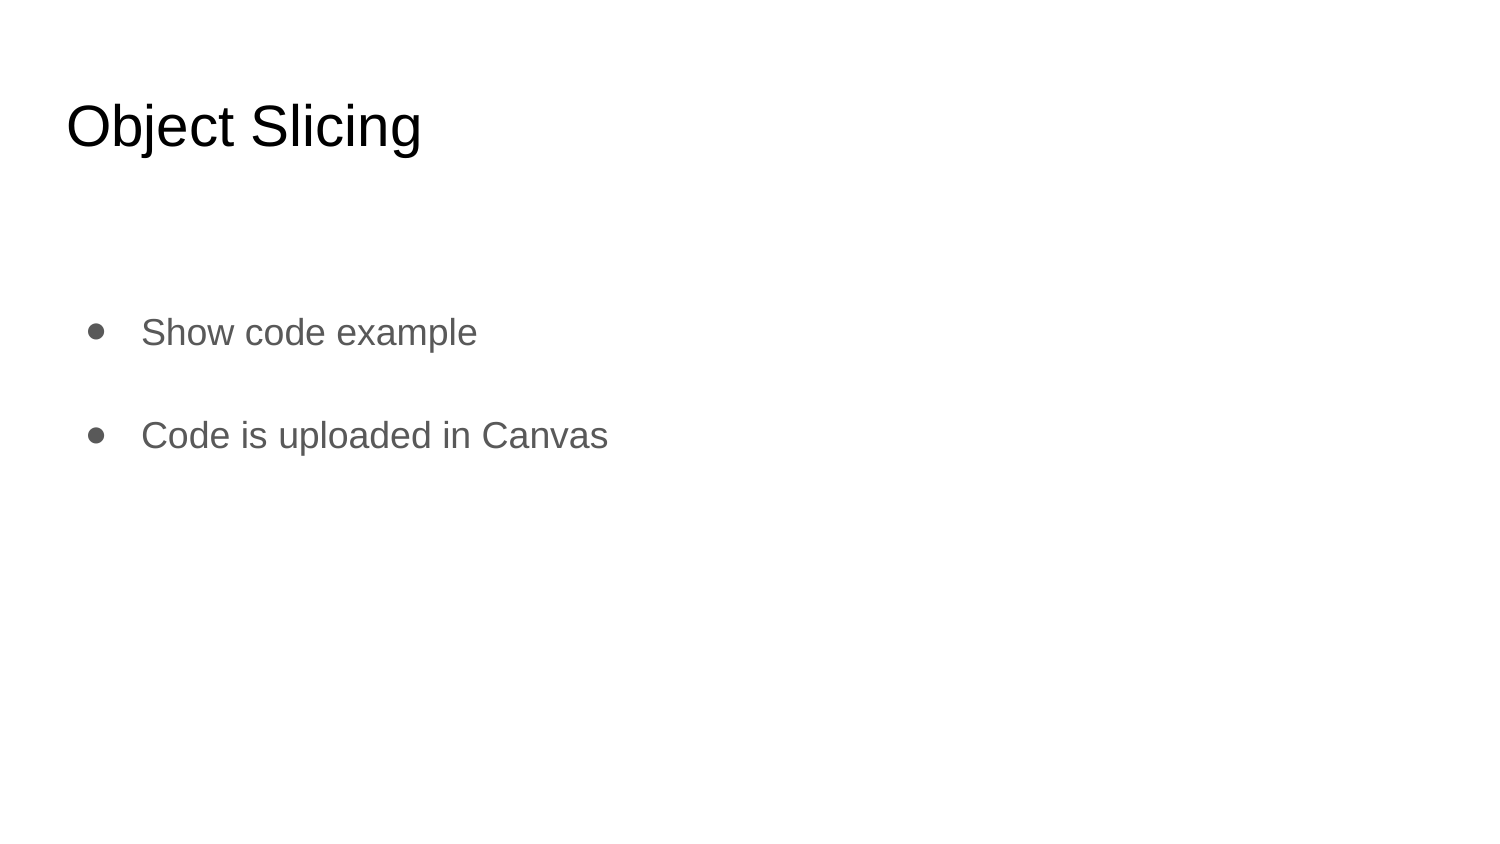

# Object Slicing

Show code example

Code is uploaded in Canvas